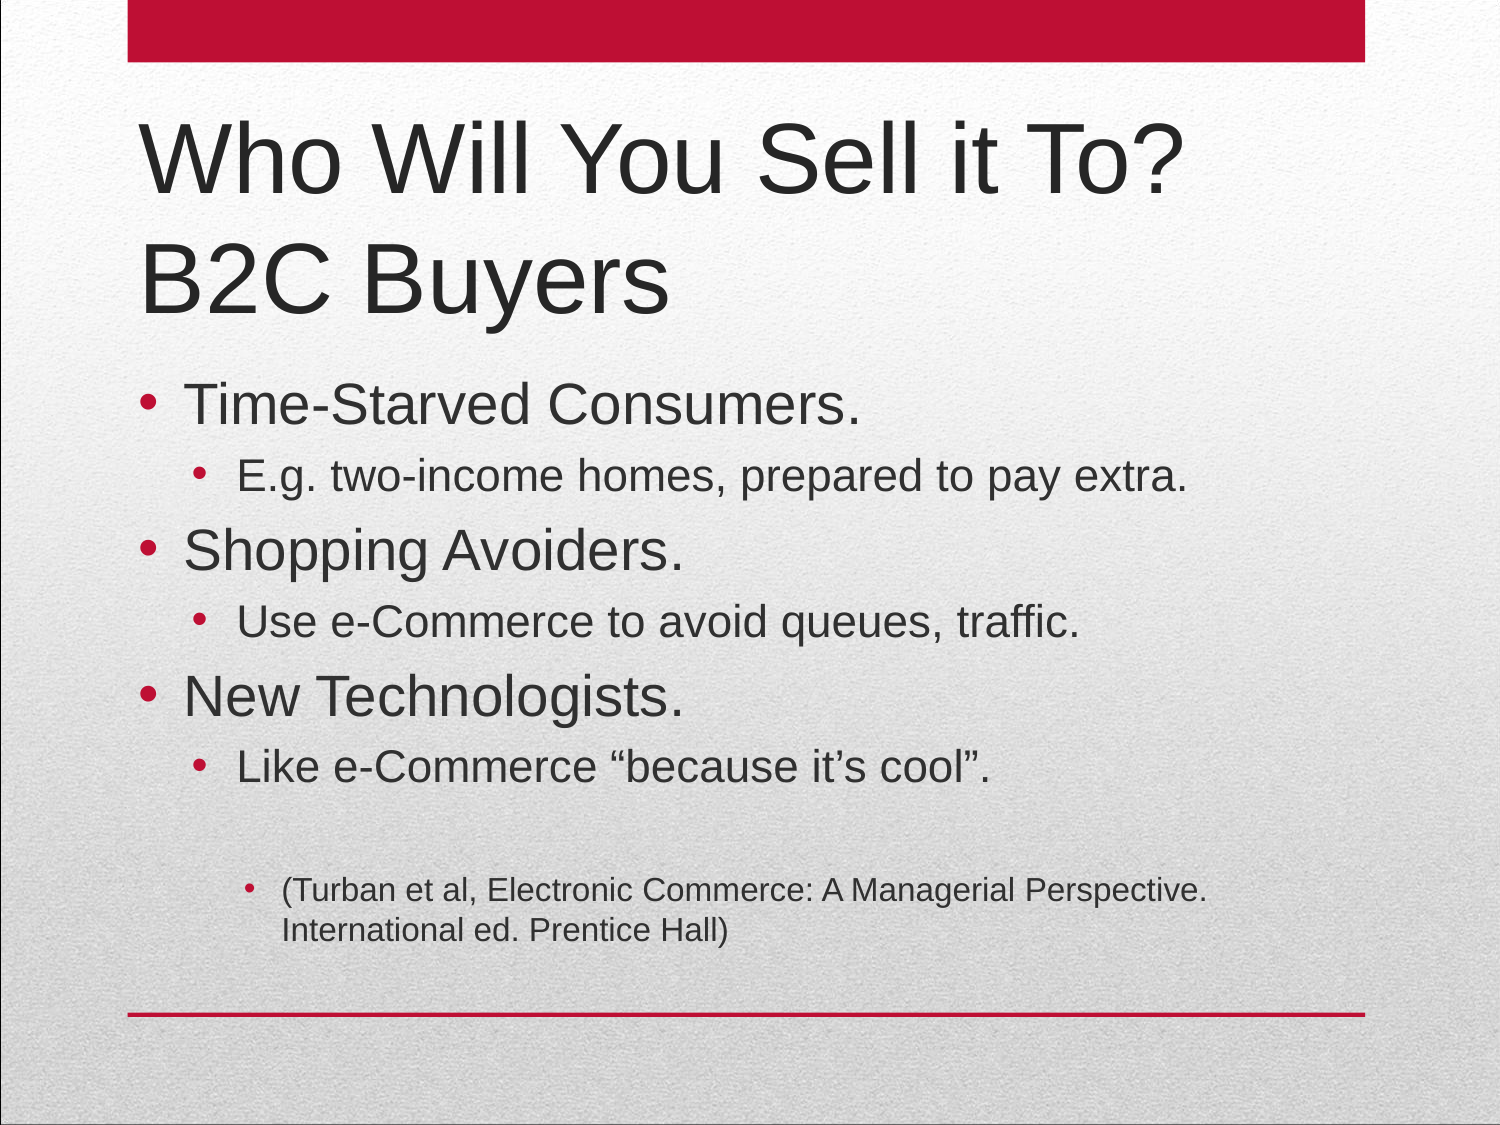

# Who Will You Sell it To? B2C Buyers
Time-Starved Consumers.
E.g. two-income homes, prepared to pay extra.
Shopping Avoiders.
Use e-Commerce to avoid queues, traffic.
New Technologists.
Like e-Commerce “because it’s cool”.

(Turban et al, Electronic Commerce: A Managerial Perspective. International ed. Prentice Hall)